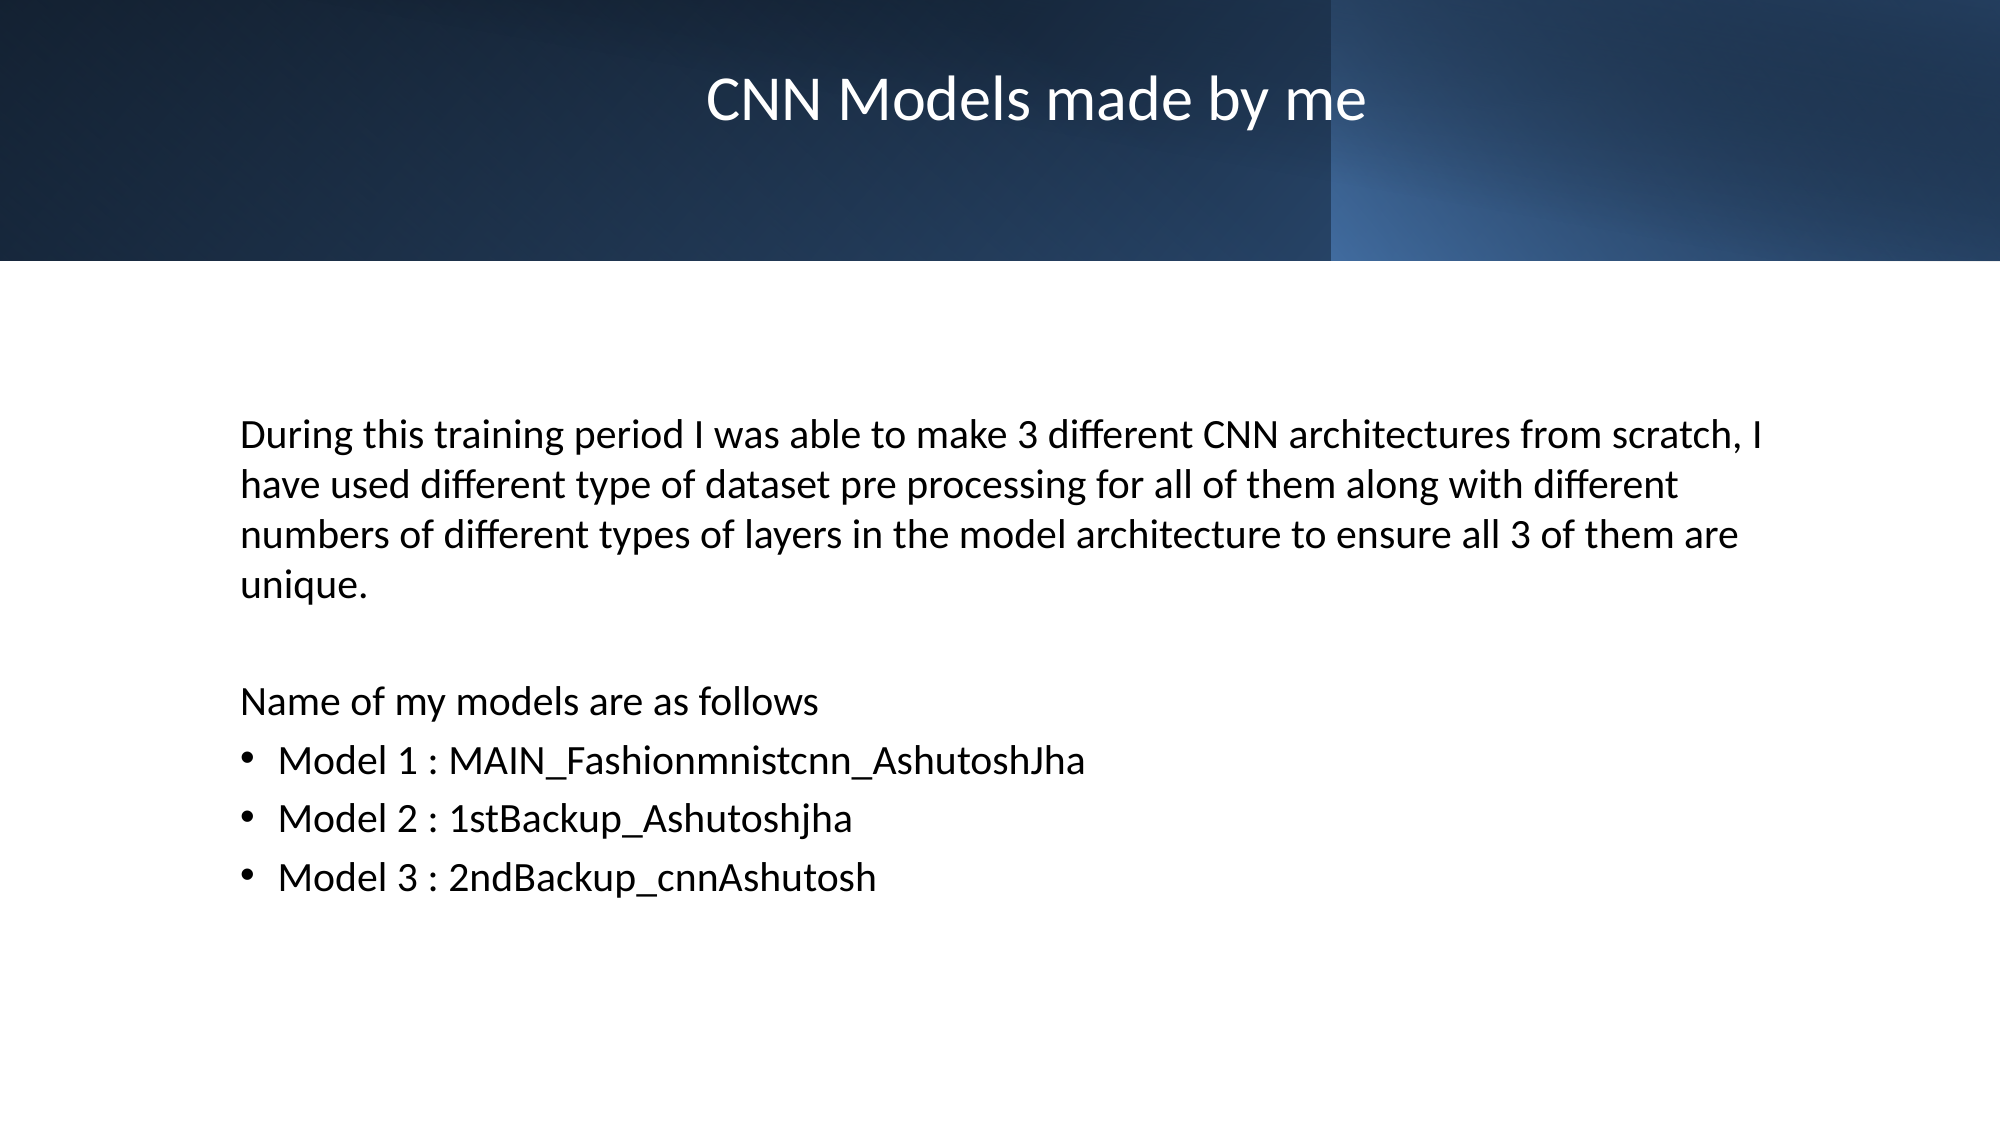

# CNN Models made by me
During this training period I was able to make 3 different CNN architectures from scratch, I have used different type of dataset pre processing for all of them along with different numbers of different types of layers in the model architecture to ensure all 3 of them are unique.

Name of my models are as follows
Model 1 : MAIN_Fashionmnistcnn_AshutoshJha
Model 2 : 1stBackup_Ashutoshjha
Model 3 : 2ndBackup_cnnAshutosh